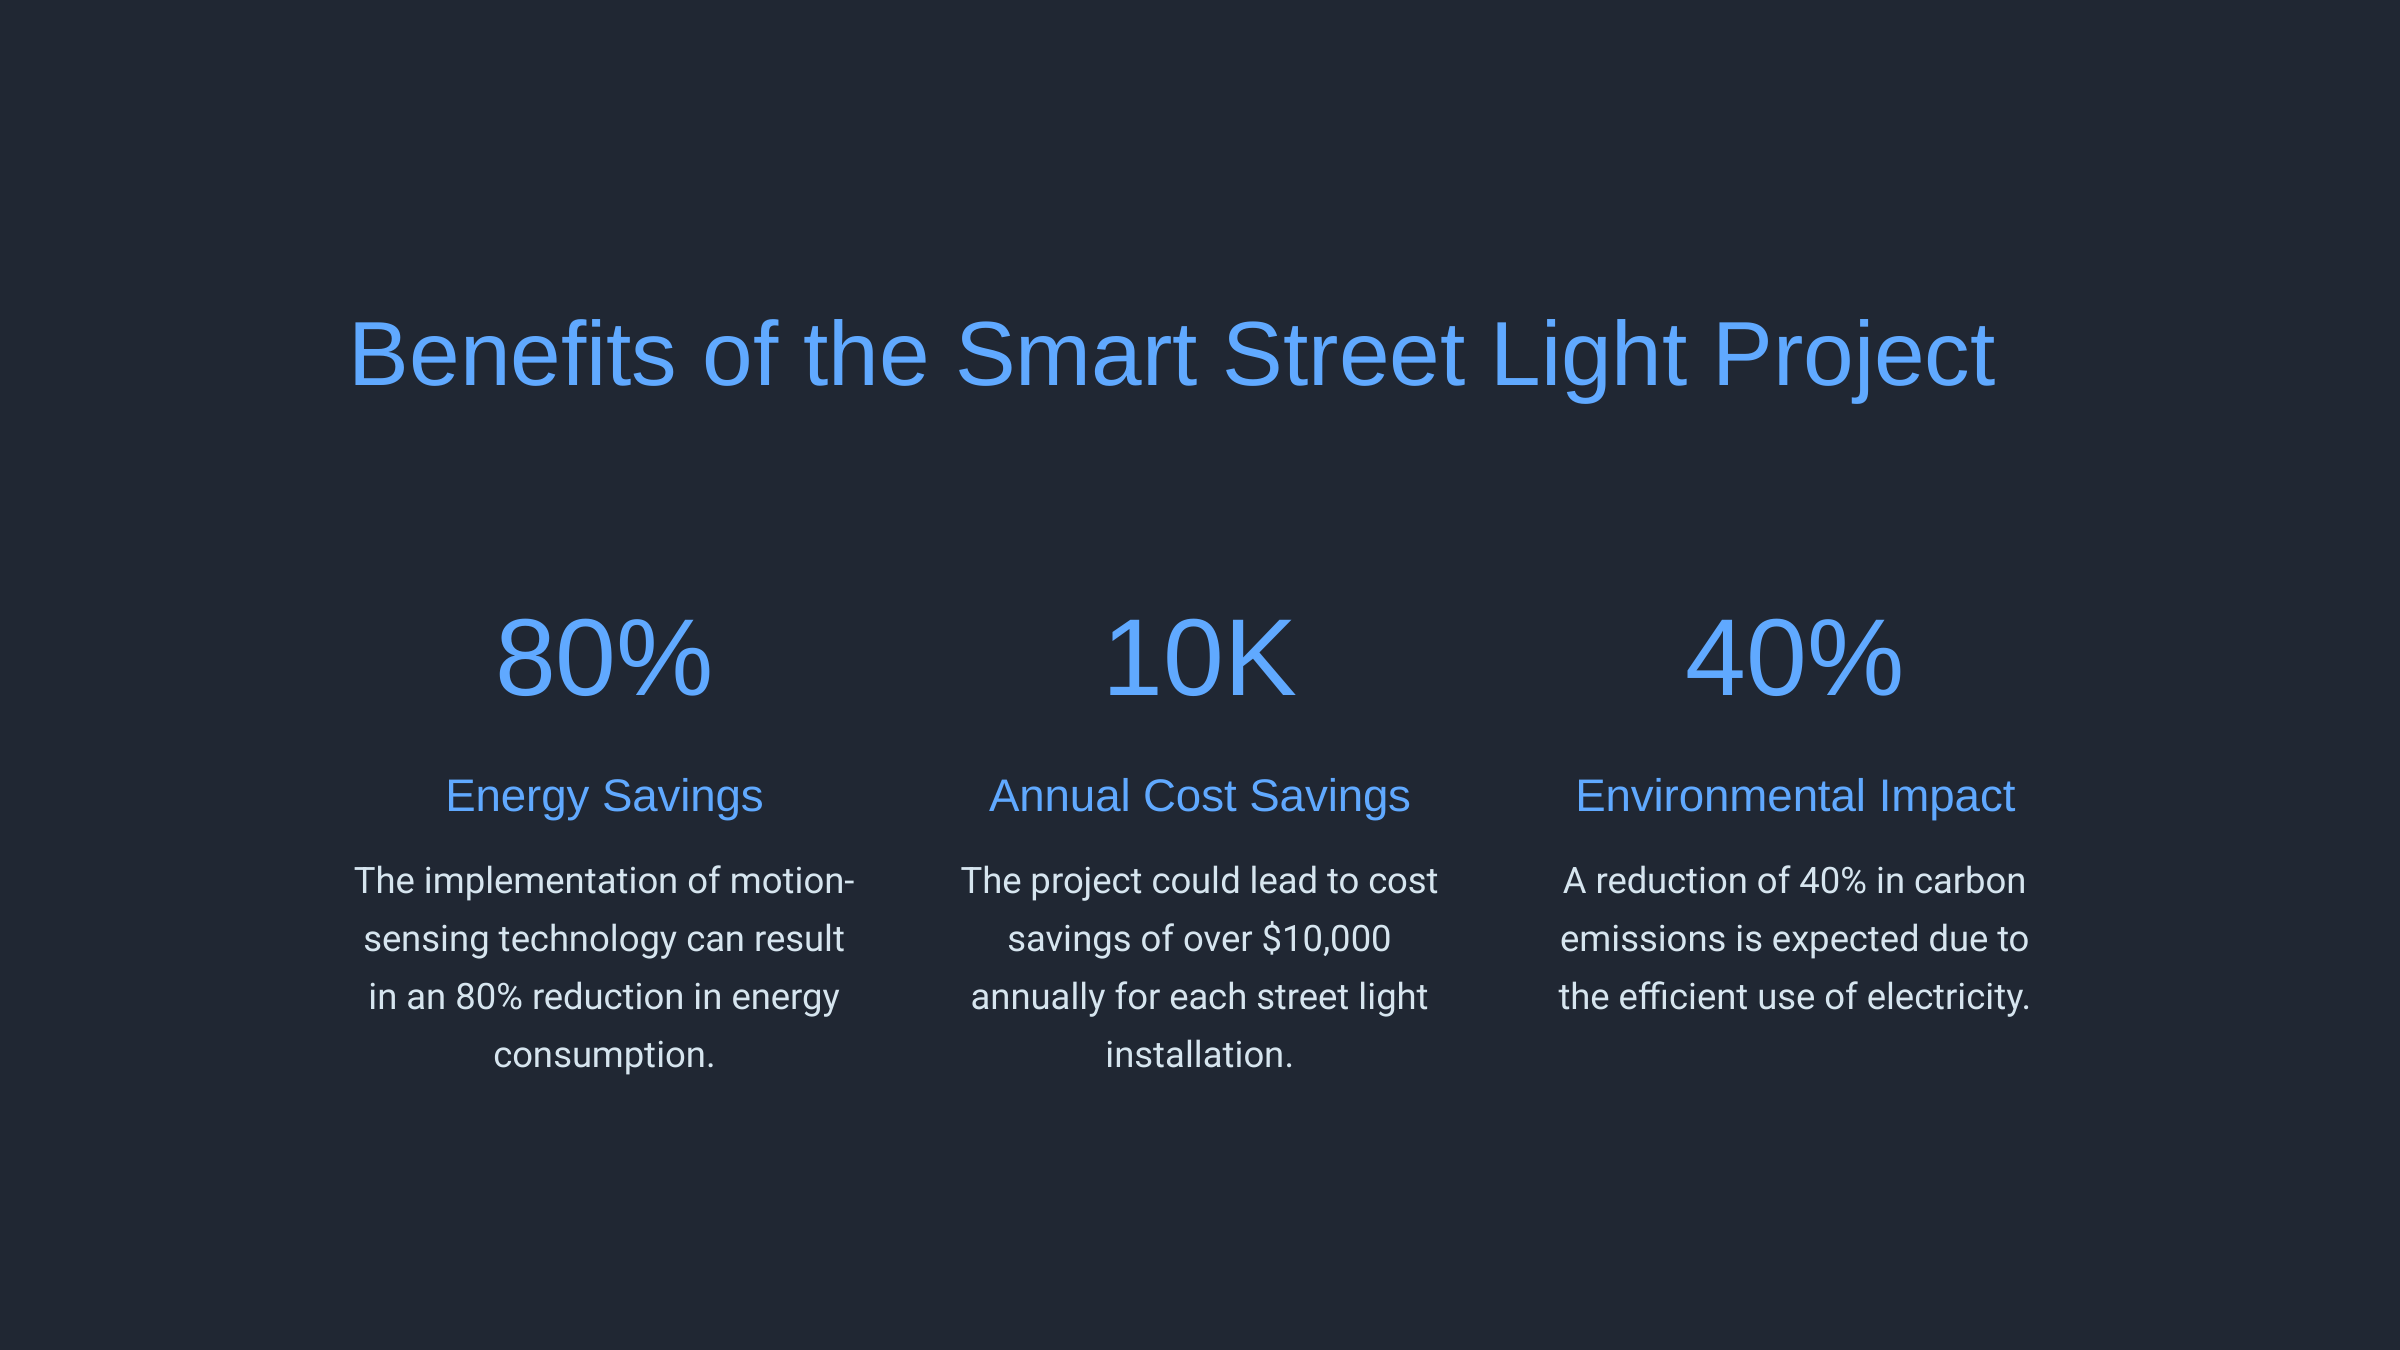

Benefits of the Smart Street Light Project
80%
10K
40%
Energy Savings
Annual Cost Savings
Environmental Impact
The implementation of motion-sensing technology can result in an 80% reduction in energy consumption.
The project could lead to cost savings of over $10,000 annually for each street light installation.
A reduction of 40% in carbon emissions is expected due to the efficient use of electricity.